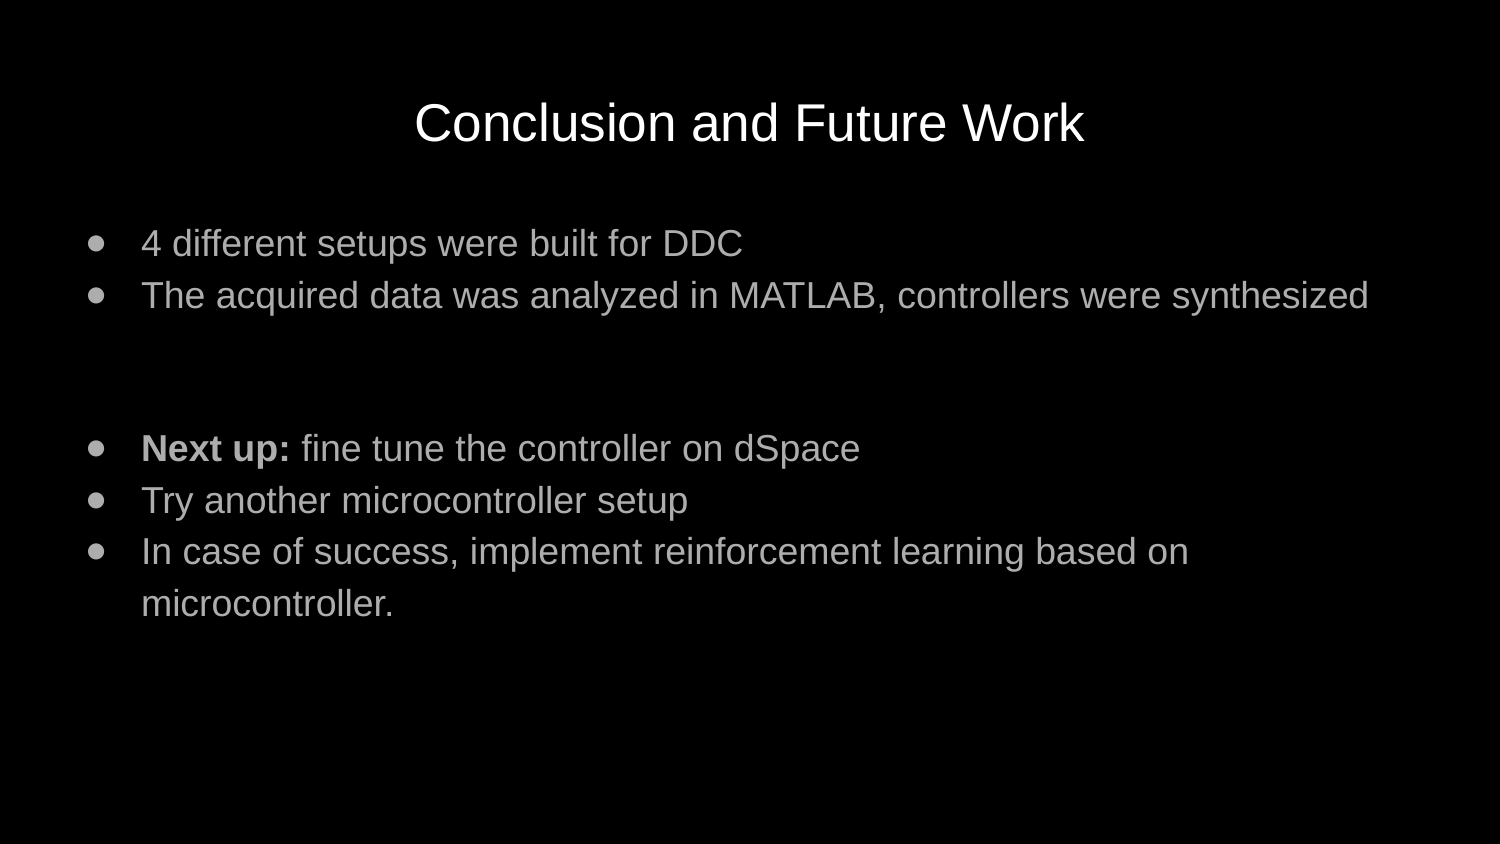

# Conclusion and Future Work
4 different setups were built for DDC
The acquired data was analyzed in MATLAB, controllers were synthesized

Next up: fine tune the controller on dSpace
Try another microcontroller setup
In case of success, implement reinforcement learning based on microcontroller.